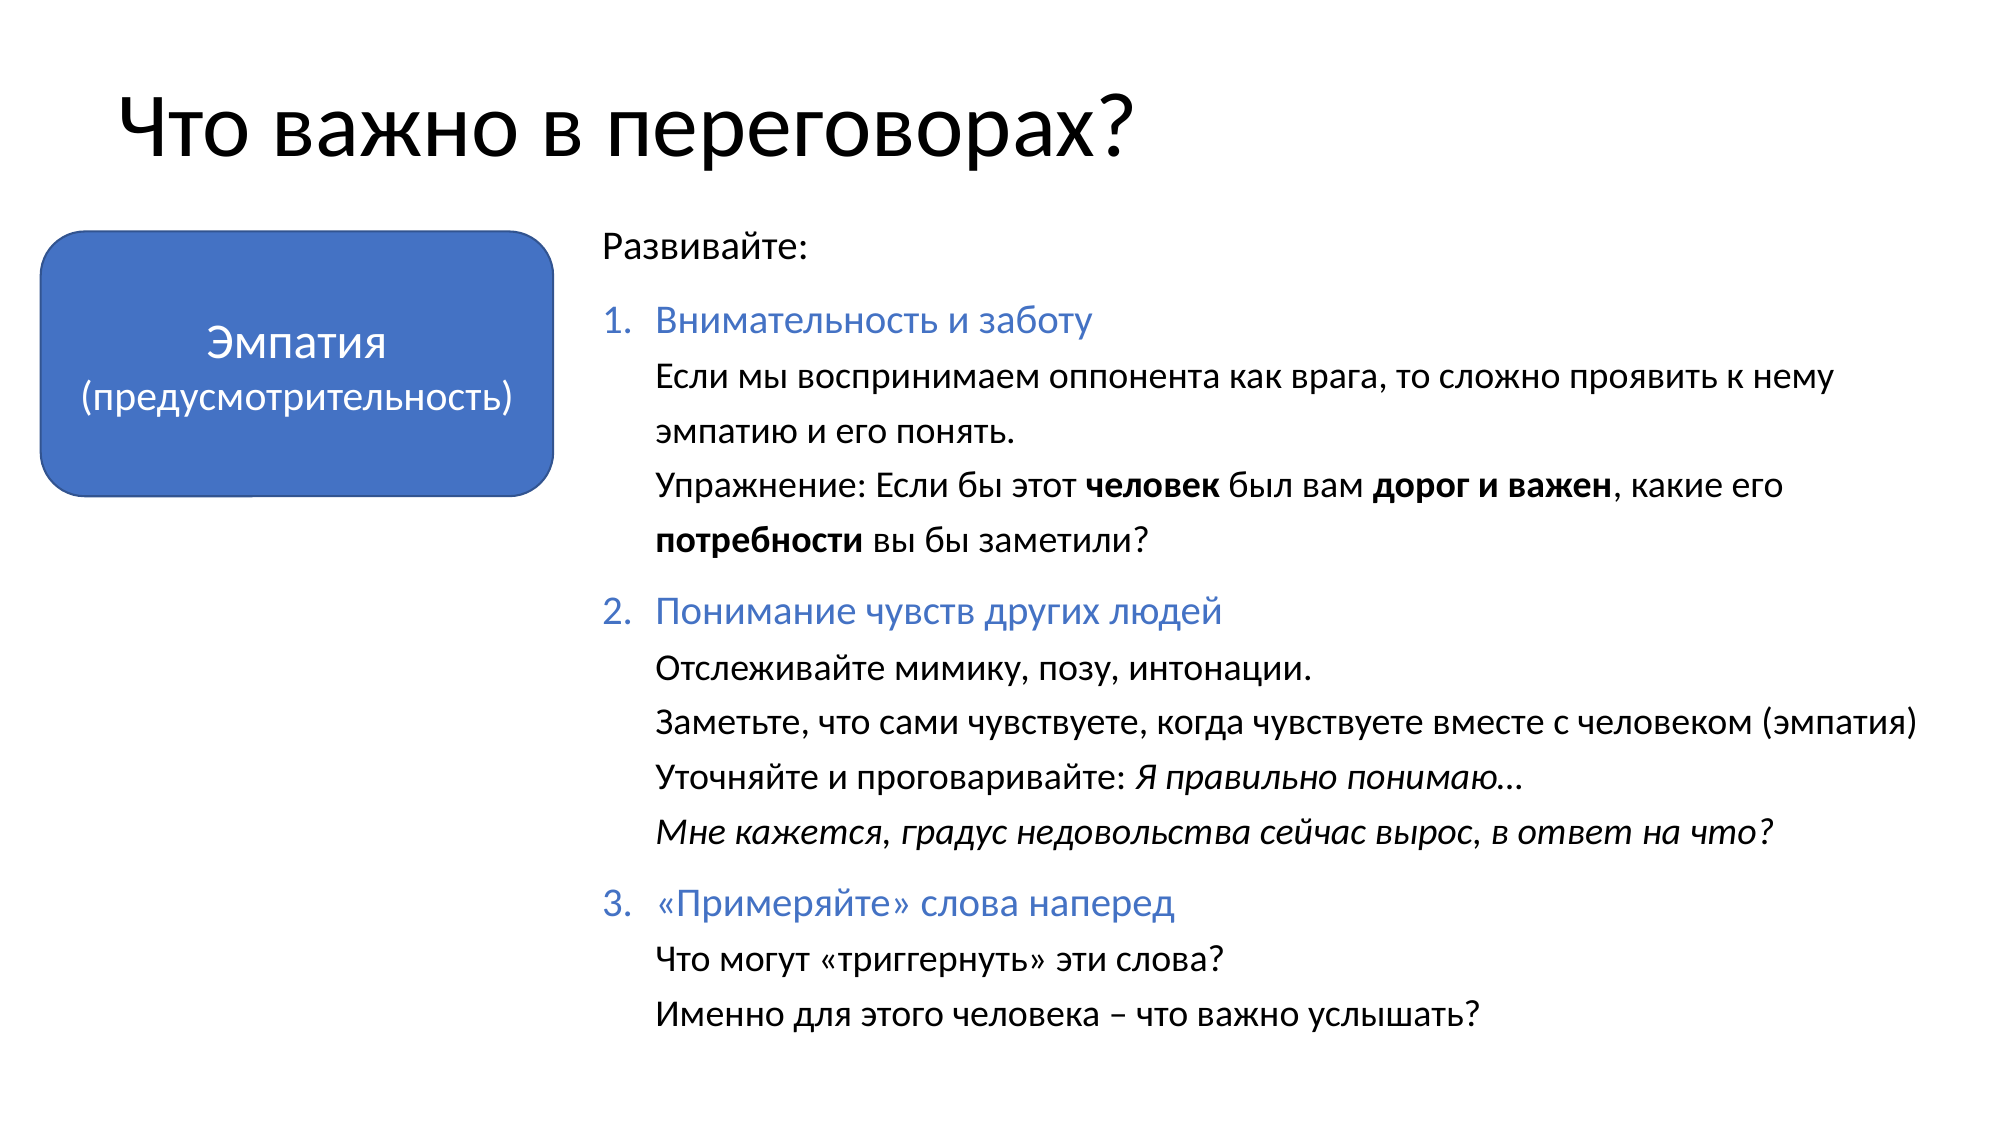

# Что важно в переговорах?
Развивайте:
Внимательность и заботу
Если мы воспринимаем оппонента как врага, то сложно проявить к нему эмпатию и его понять.
Упражнение: Если бы этот человек был вам дорог и важен, какие его потребности вы бы заметили?
Понимание чувств других людей
Отслеживайте мимику, позу, интонации.
Заметьте, что сами чувствуете, когда чувствуете вместе с человеком (эмпатия)
Уточняйте и проговаривайте: Я правильно понимаю…
Мне кажется, градус недовольства сейчас вырос, в ответ на что?
«Примеряйте» слова наперед
Что могут «триггернуть» эти слова?
Именно для этого человека – что важно услышать?

Эмпатия (предусмотрительность)